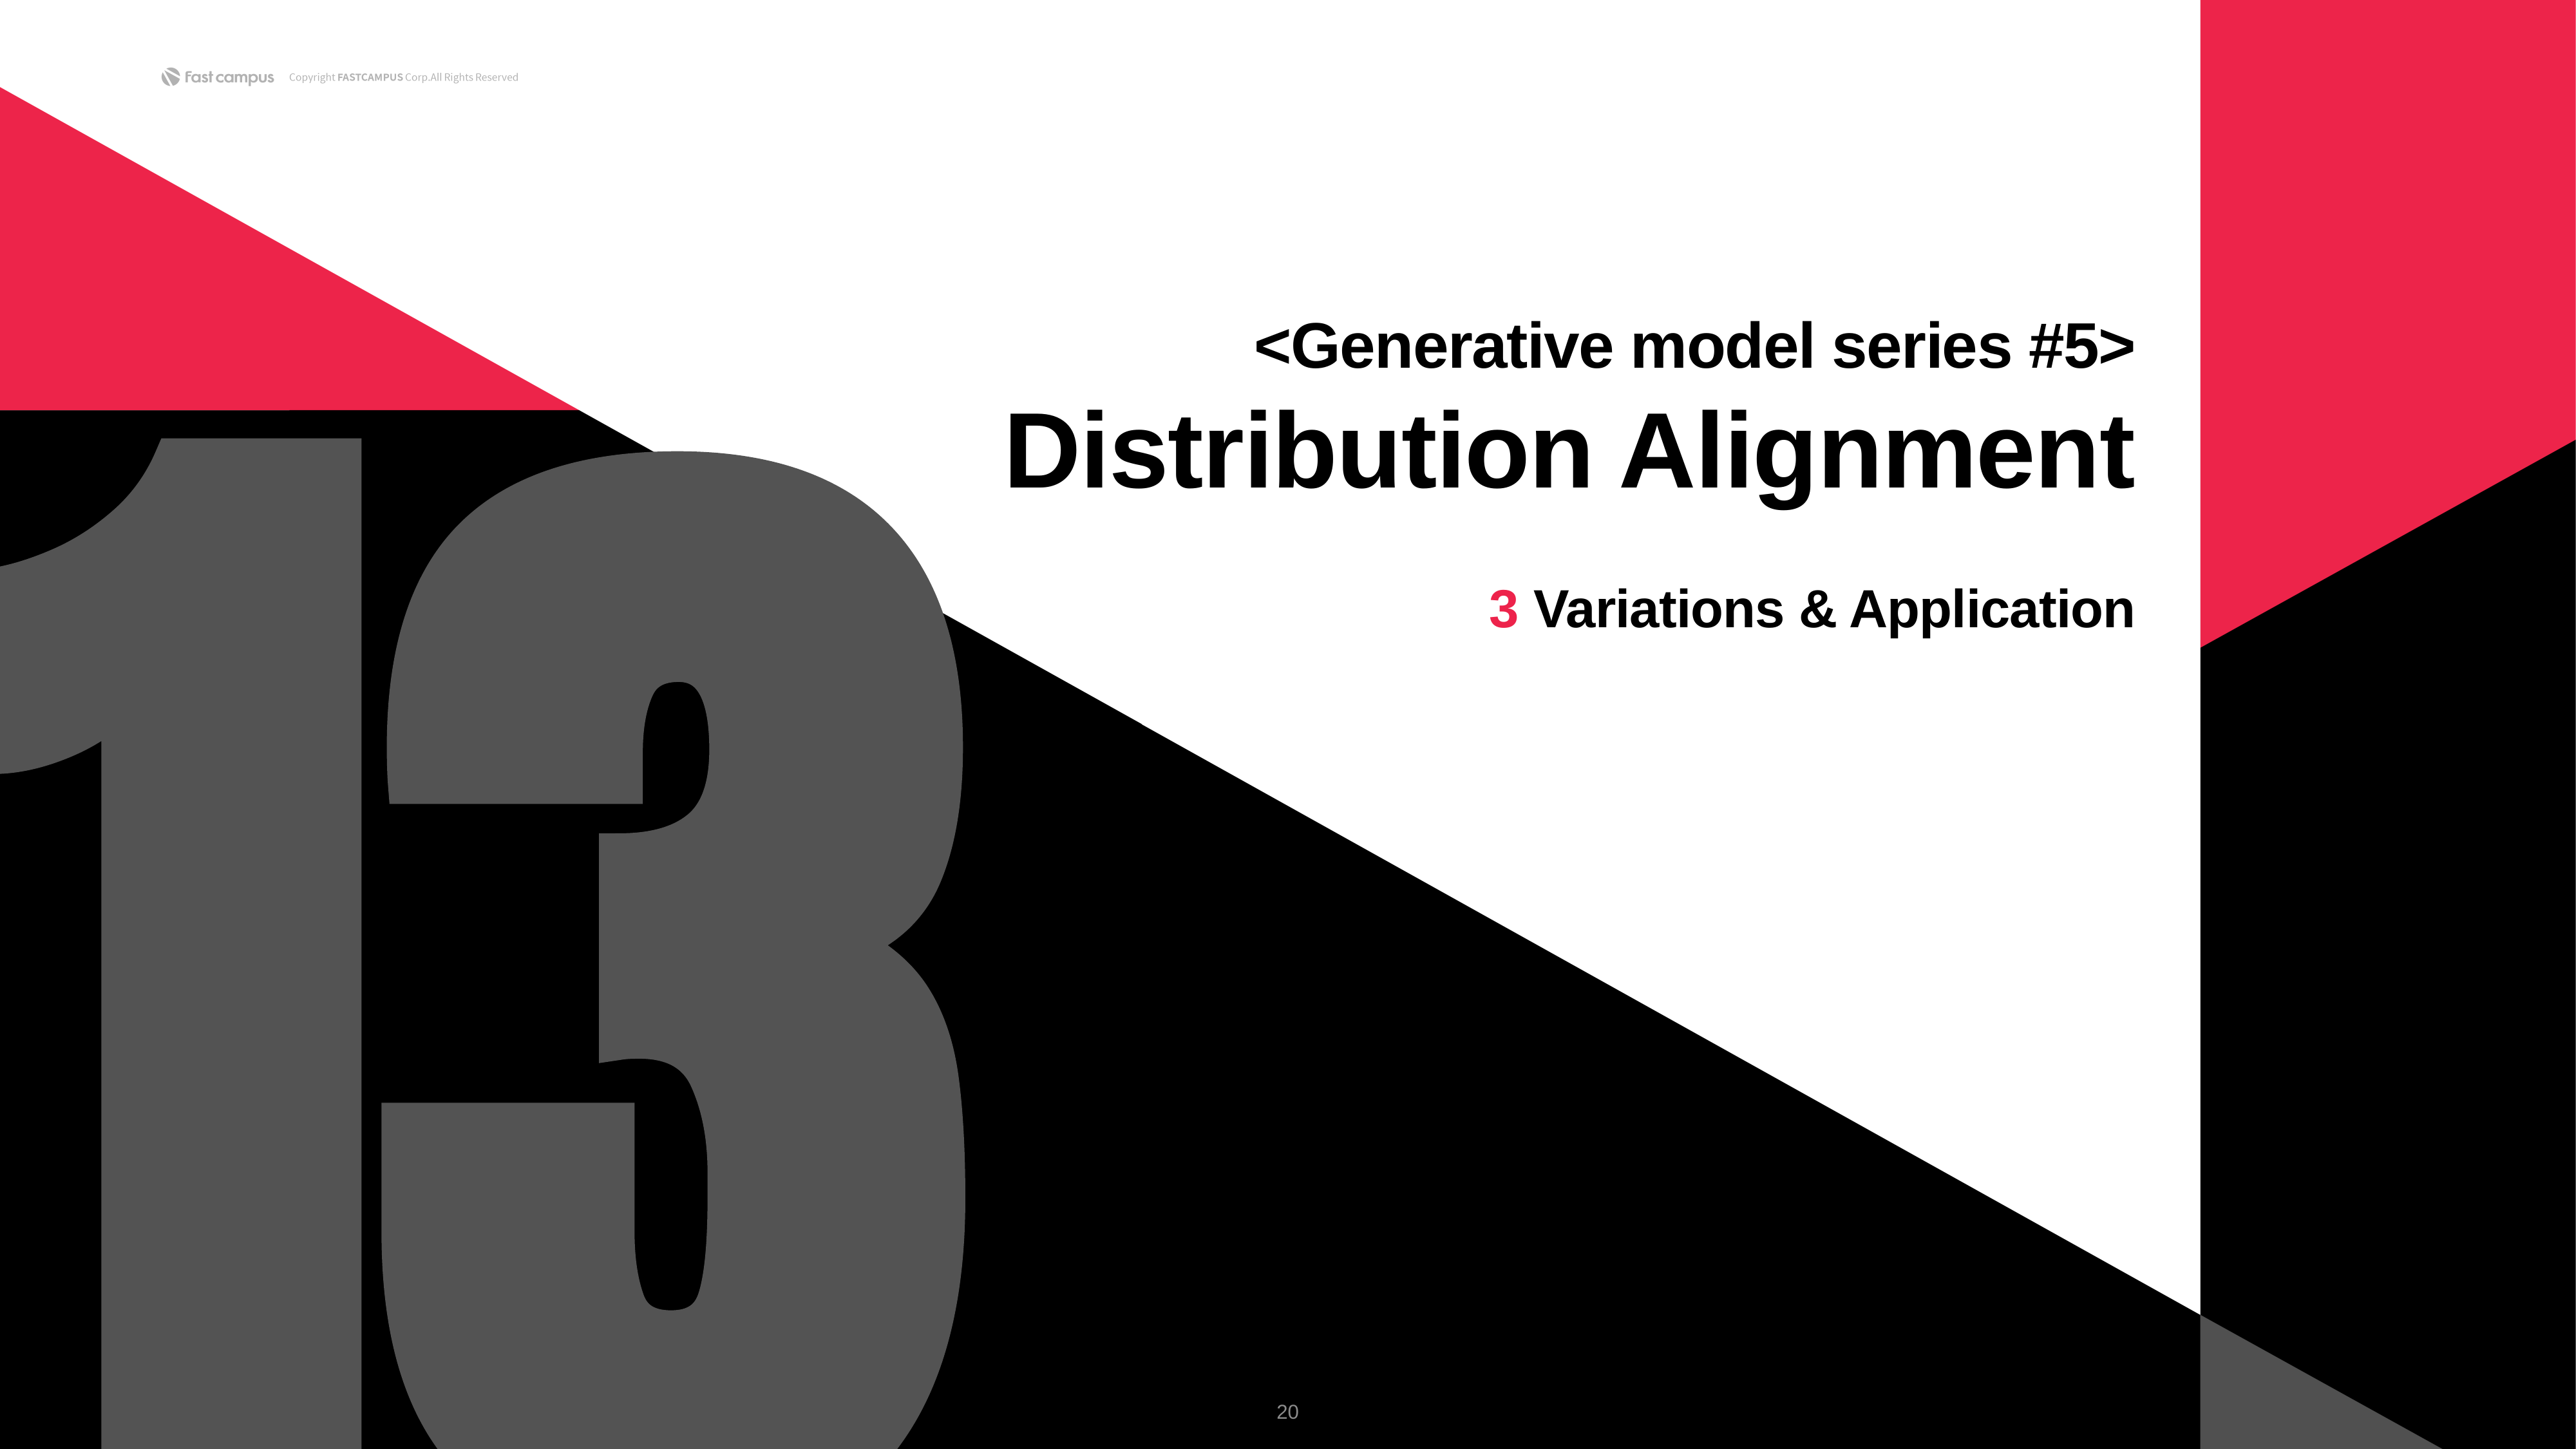

1
3
<Generative model series #5>
Distribution Alignment

3 Variations & Application

20